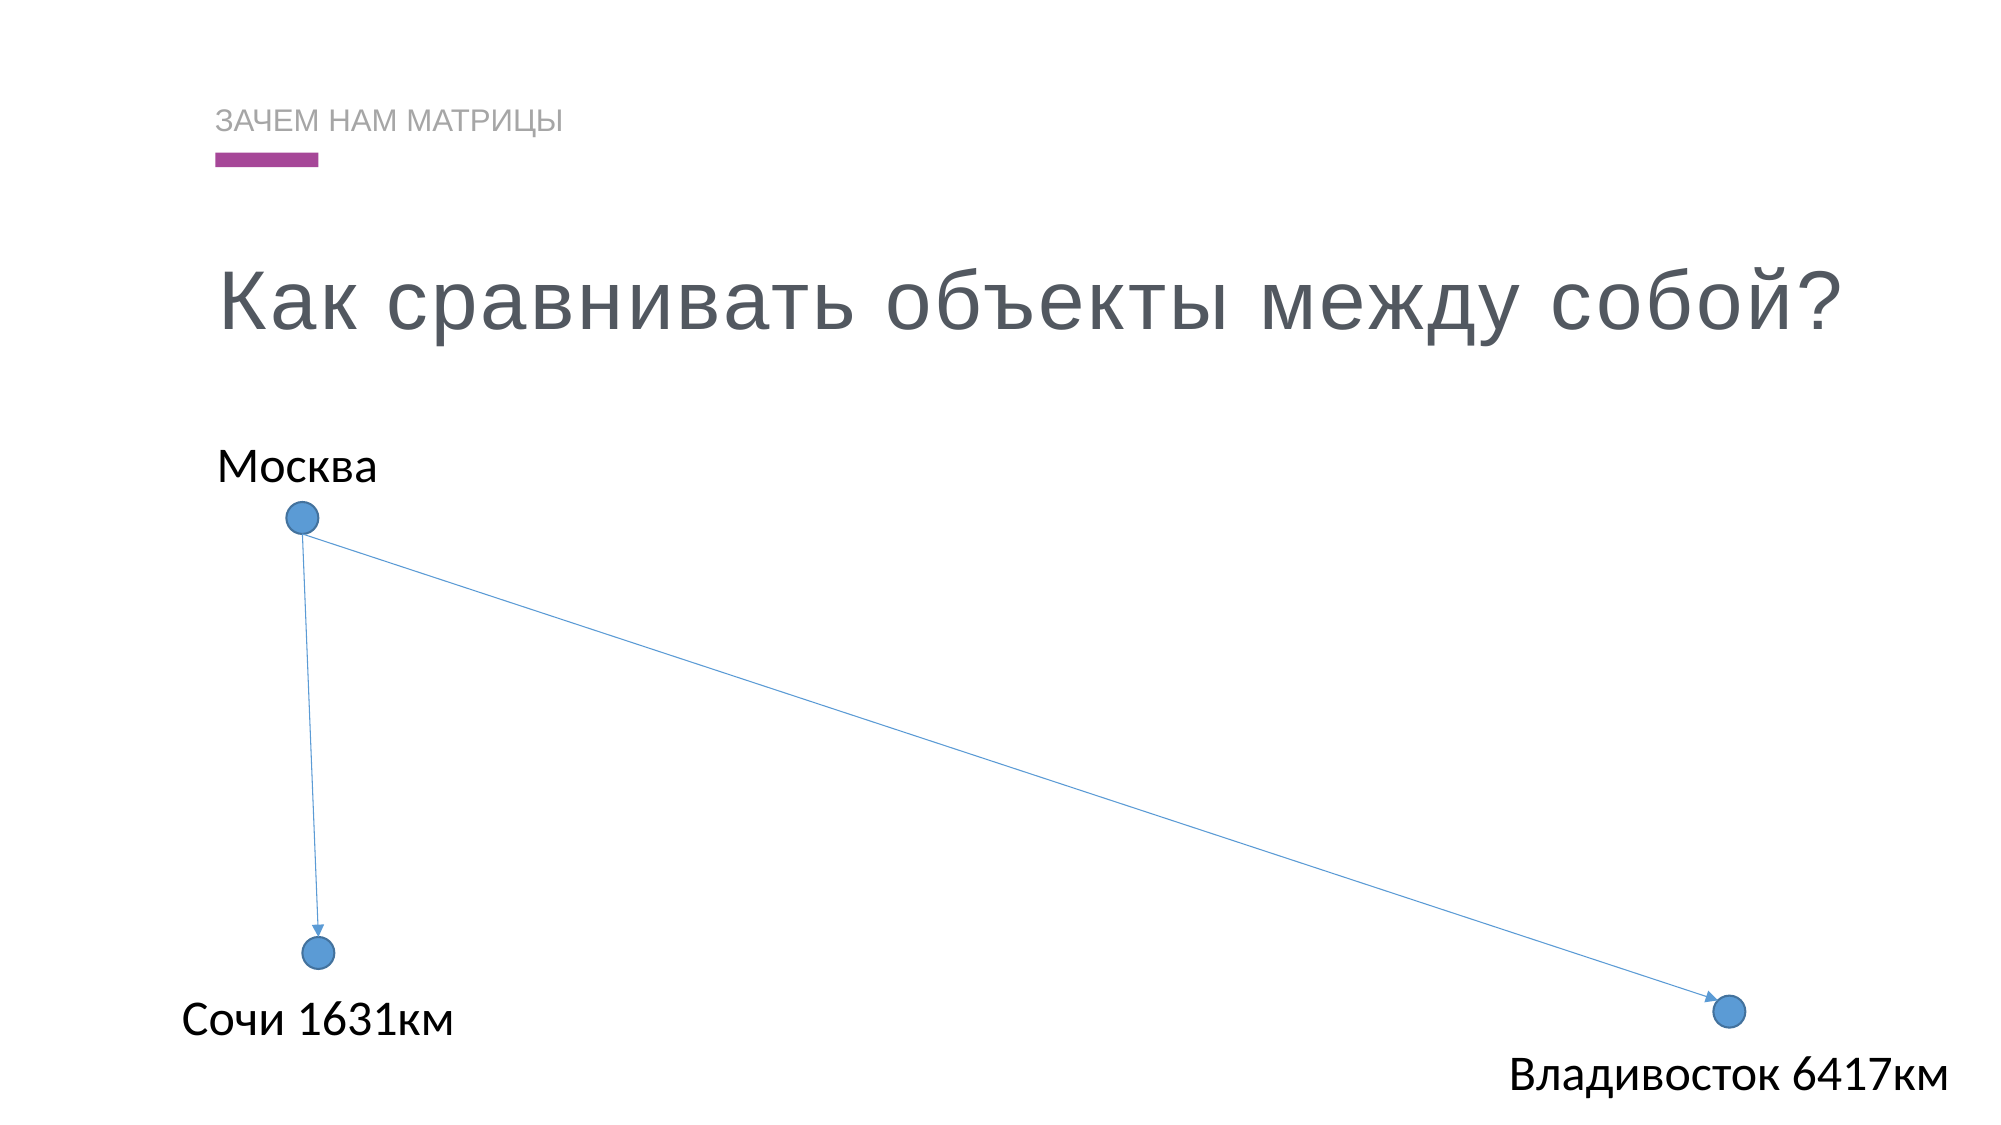

ЗАЧЕМ НАМ МАТРИЦЫ

Как сравнивать объекты между собой?
Москва

Сочи 1631км

Владивосток 6417км
Сочи 1631км